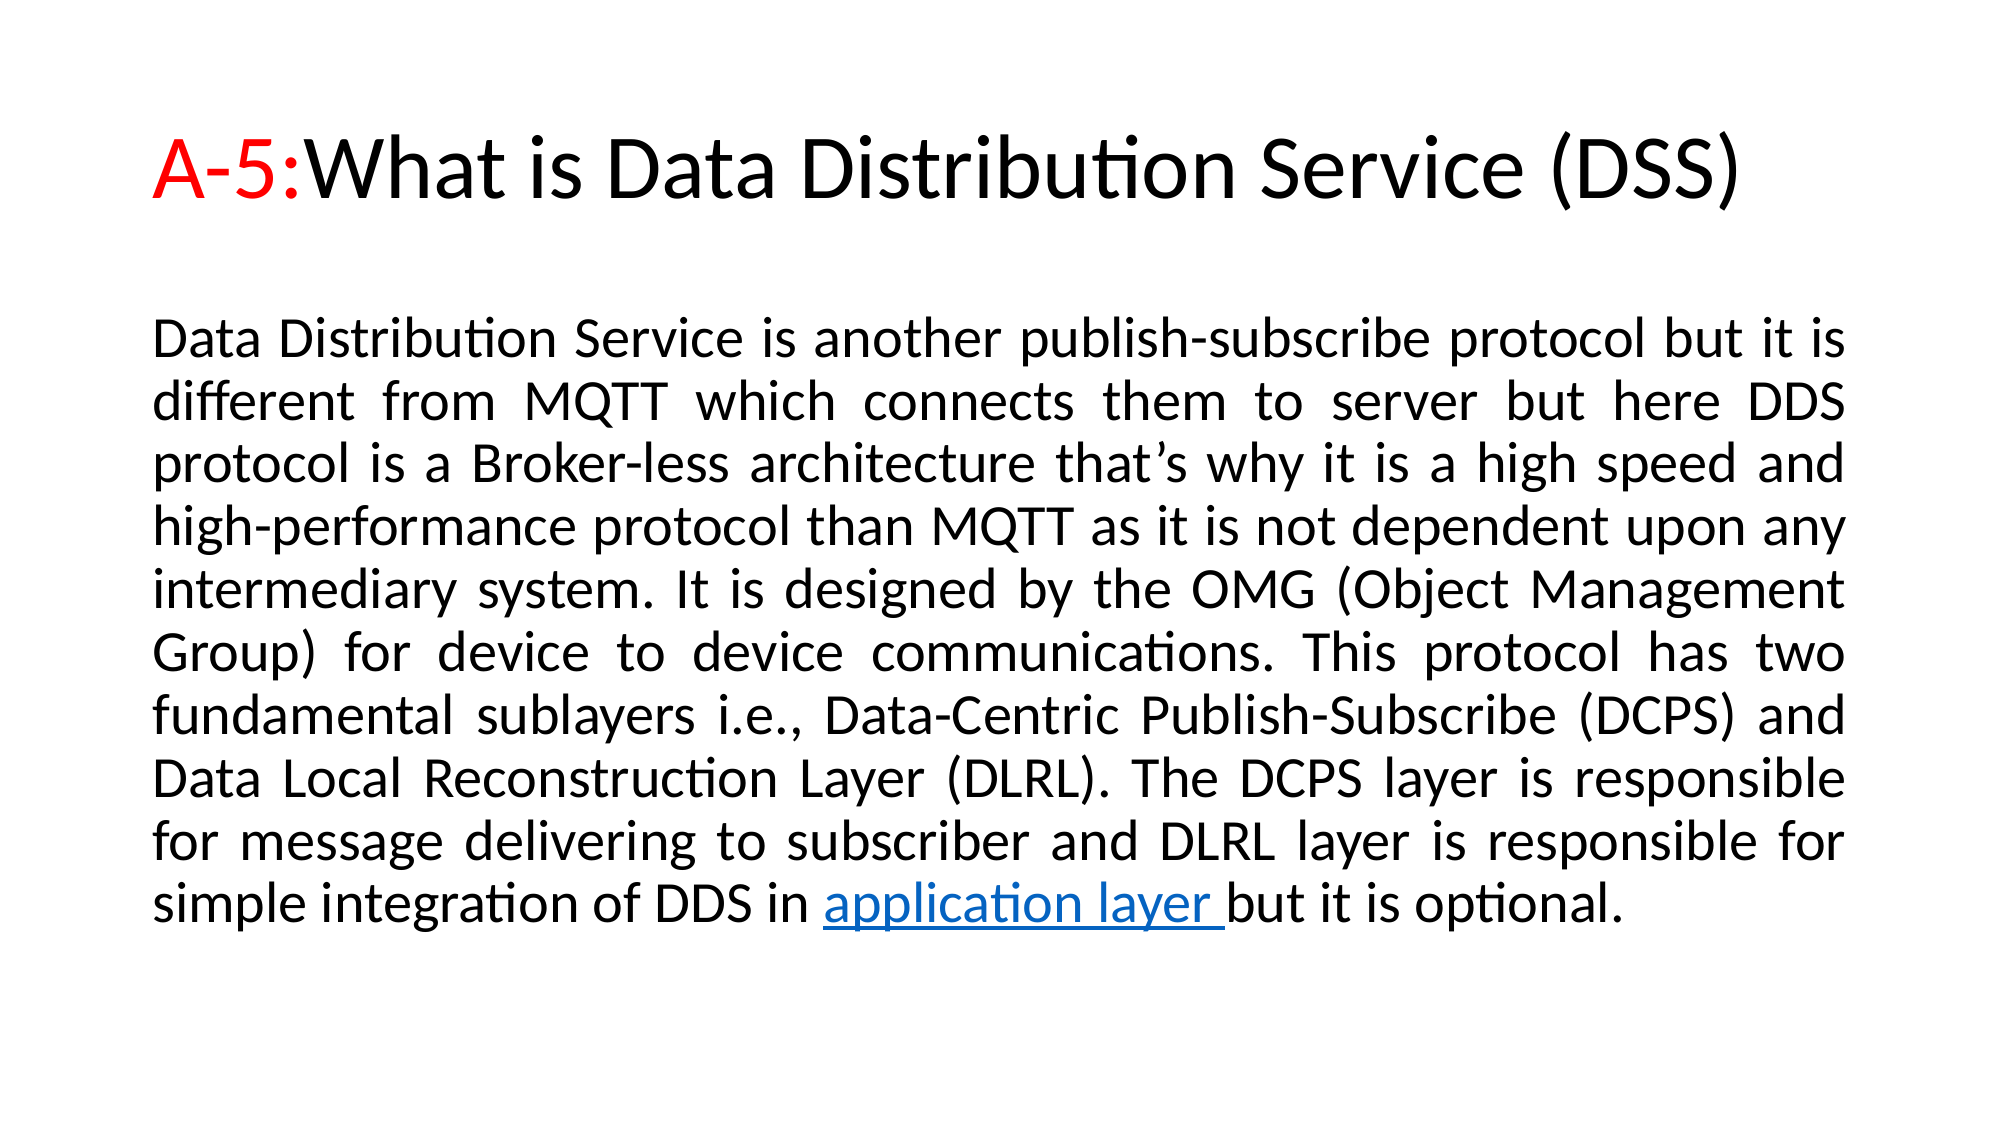

# A-5:What is Data Distribution Service (DSS)
Data Distribution Service is another publish-subscribe protocol but it is different from MQTT which connects them to server but here DDS protocol is a Broker-less architecture that’s why it is a high speed and high-performance protocol than MQTT as it is not dependent upon any intermediary system. It is designed by the OMG (Object Management Group) for device to device communications. This protocol has two fundamental sublayers i.e., Data-Centric Publish-Subscribe (DCPS) and Data Local Reconstruction Layer (DLRL). The DCPS layer is responsible for message delivering to subscriber and DLRL layer is responsible for simple integration of DDS in application layer but it is optional.